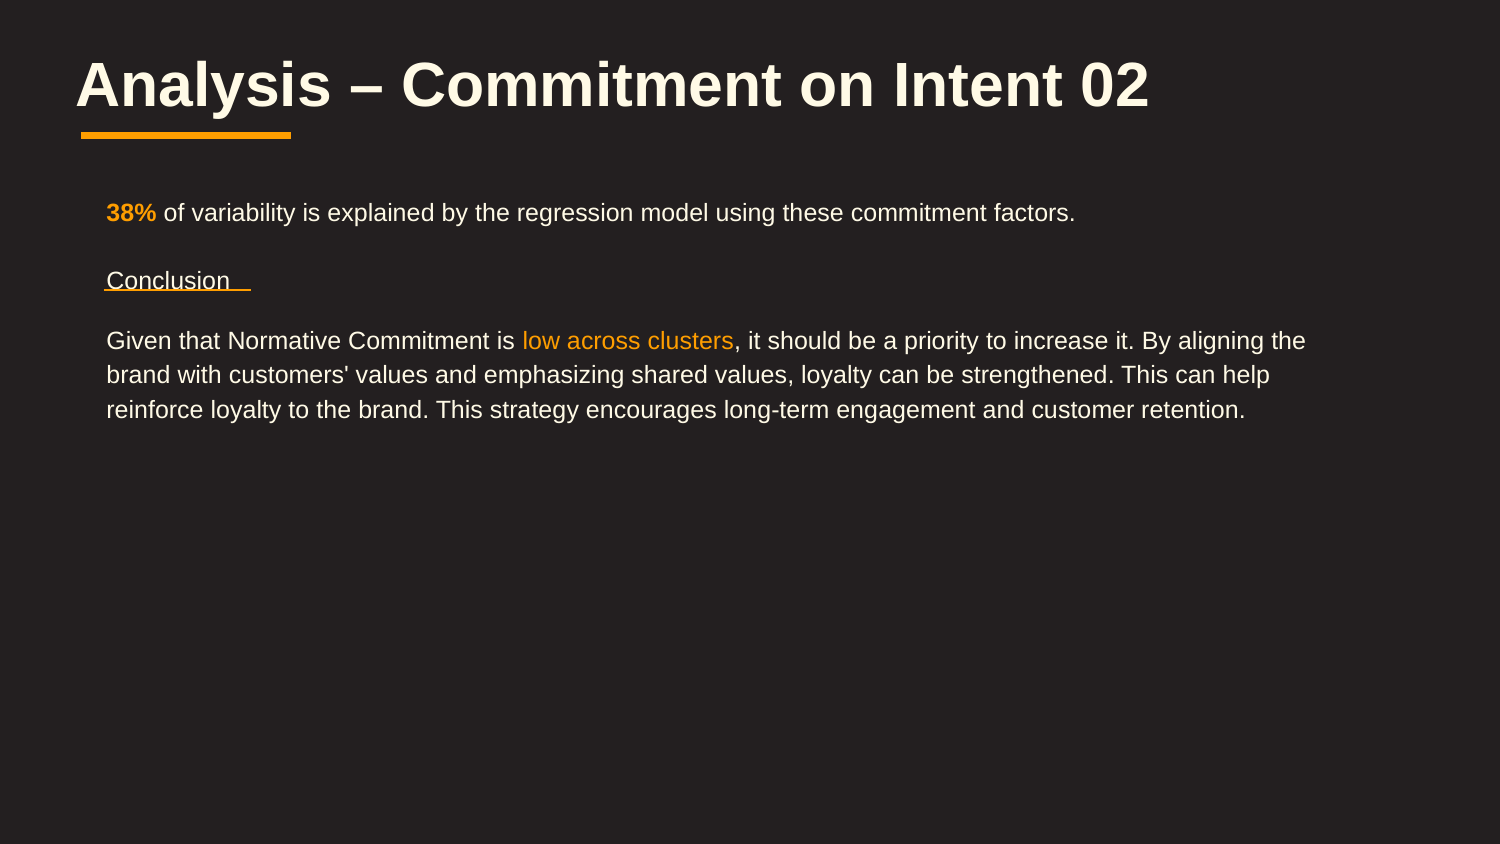

Analysis – Commitment on Intent 02
38% of variability is explained by the regression model using these commitment factors.

Conclusion
Given that Normative Commitment is low across clusters, it should be a priority to increase it. By aligning the brand with customers' values and emphasizing shared values, loyalty can be strengthened. This can help reinforce loyalty to the brand. This strategy encourages long-term engagement and customer retention.